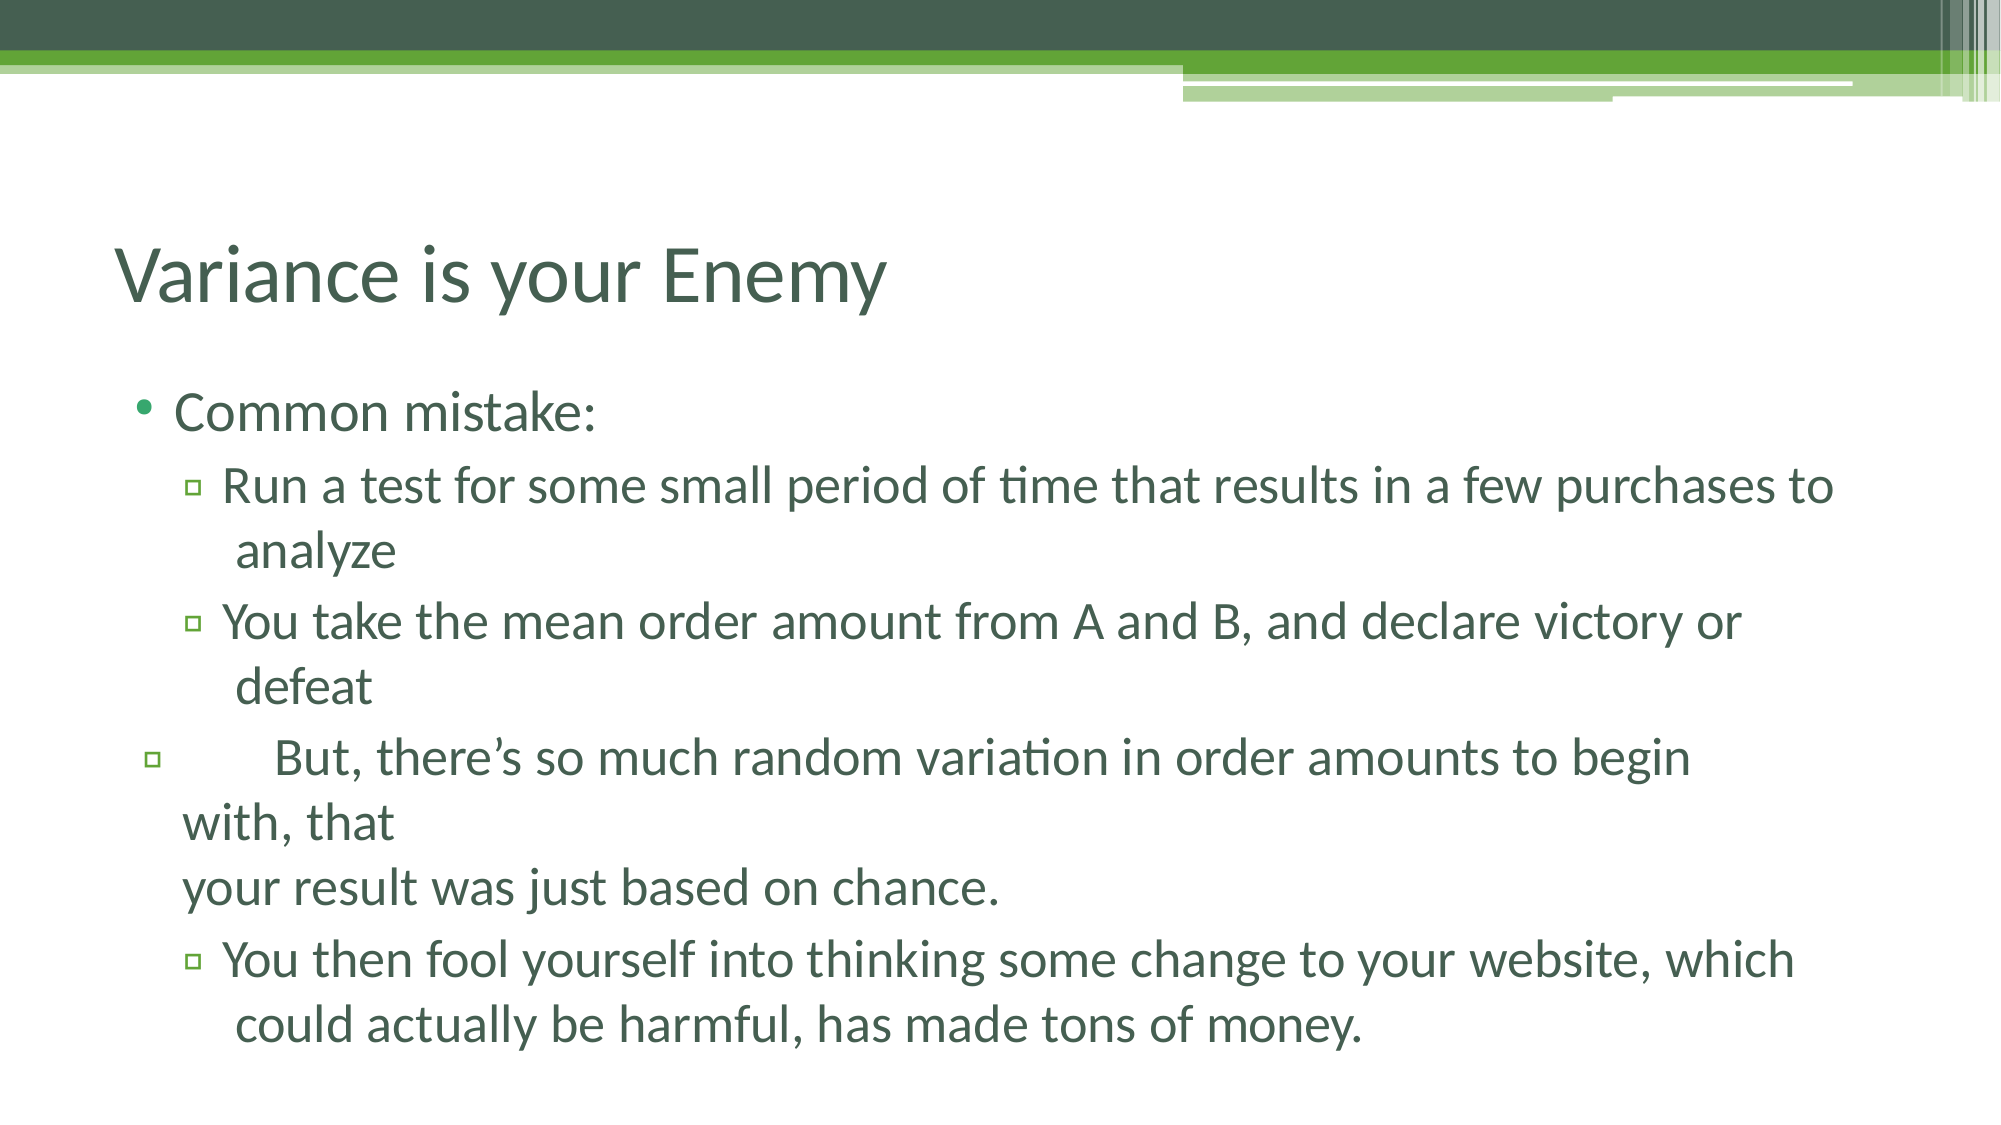

# Variance is your Enemy
Common mistake:
▫	Run a test for some small period of time that results in a few purchases to  analyze
▫	You take the mean order amount from A and B, and declare victory or  defeat
▫	But, there’s so much random variation in order amounts to begin with, that
your result was just based on chance.
▫	You then fool yourself into thinking some change to your website, which  could actually be harmful, has made tons of money.